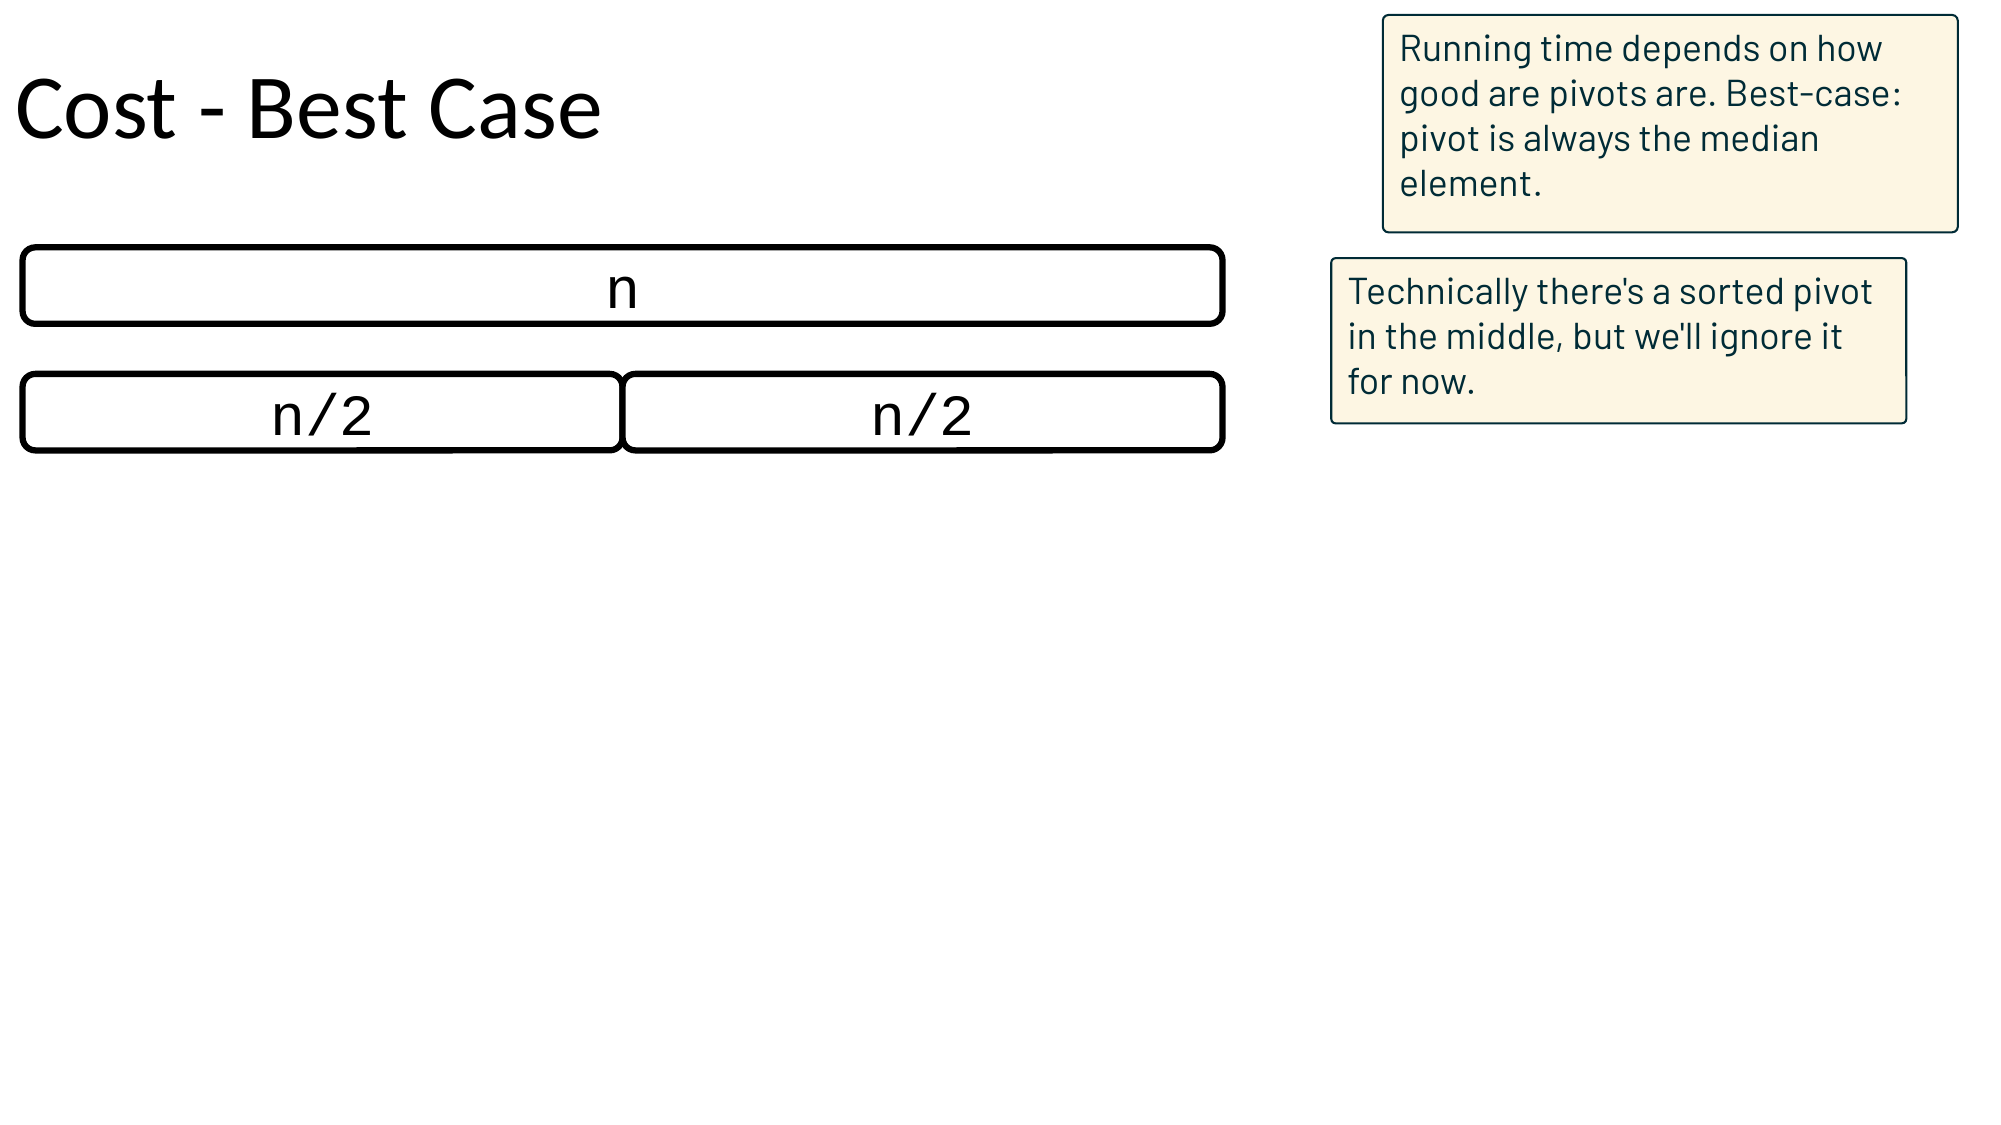

# Cost - Best Case
Running time depends on how good are pivots are. Best-case: pivot is always the median element.
n
Technically there's a sorted pivot in the middle, but we'll ignore it for now.
n/2
n/2